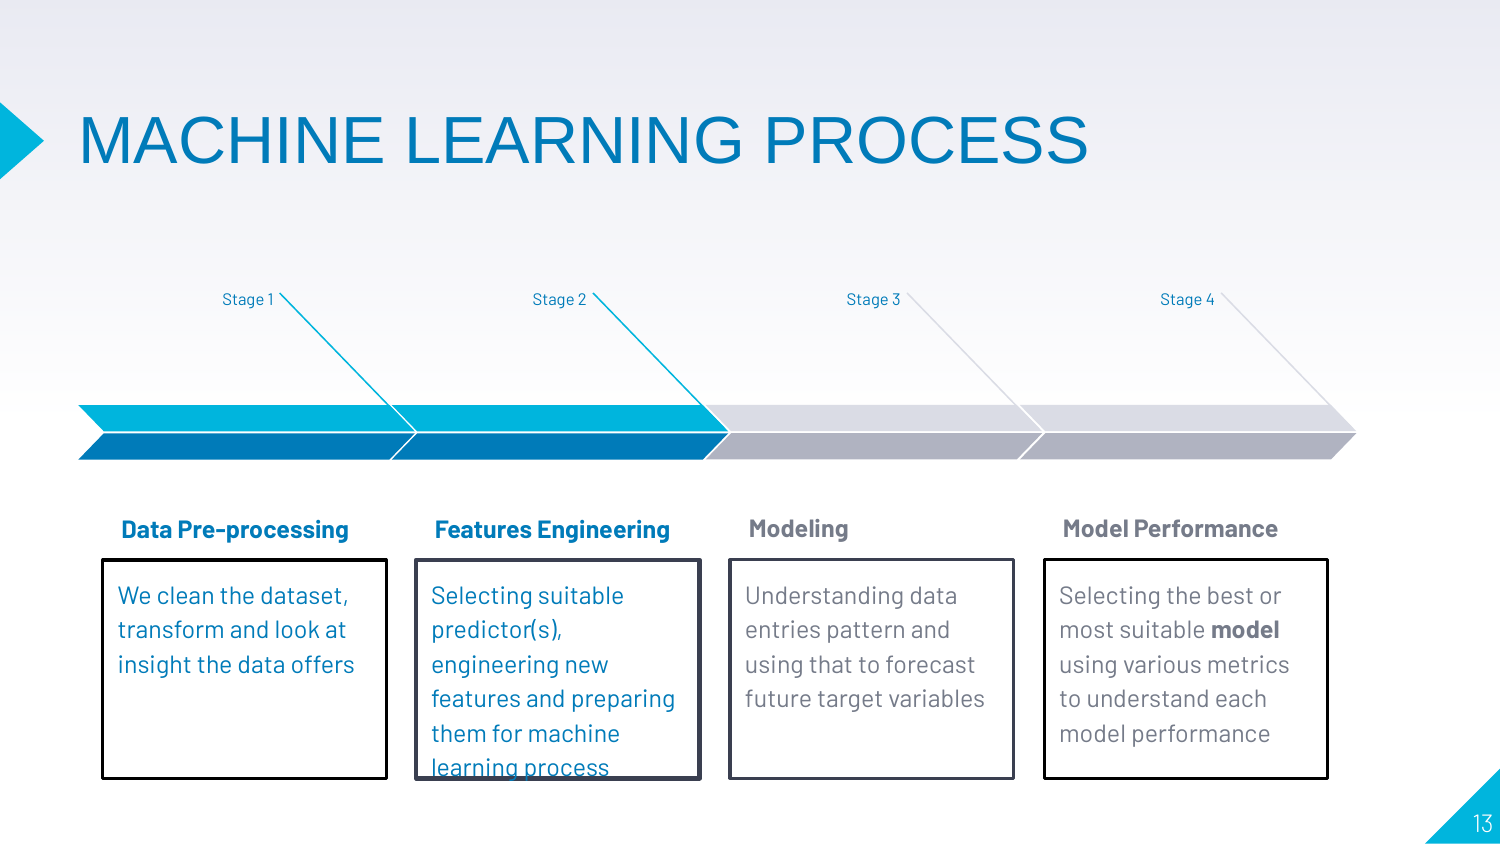

# MACHINE LEARNING PROCESS
Stage 4

Model Performance
Selecting the best or most suitable model using various metrics to understand each model performance
Stage 3

Modeling
Understanding data entries pattern and using that to forecast future target variables
Stage 1

Data Pre-processing
We clean the dataset, transform and look at insight the data offers
Stage 2

Features Engineering
Selecting suitable predictor(s), engineering new features and preparing them for machine learning process
13